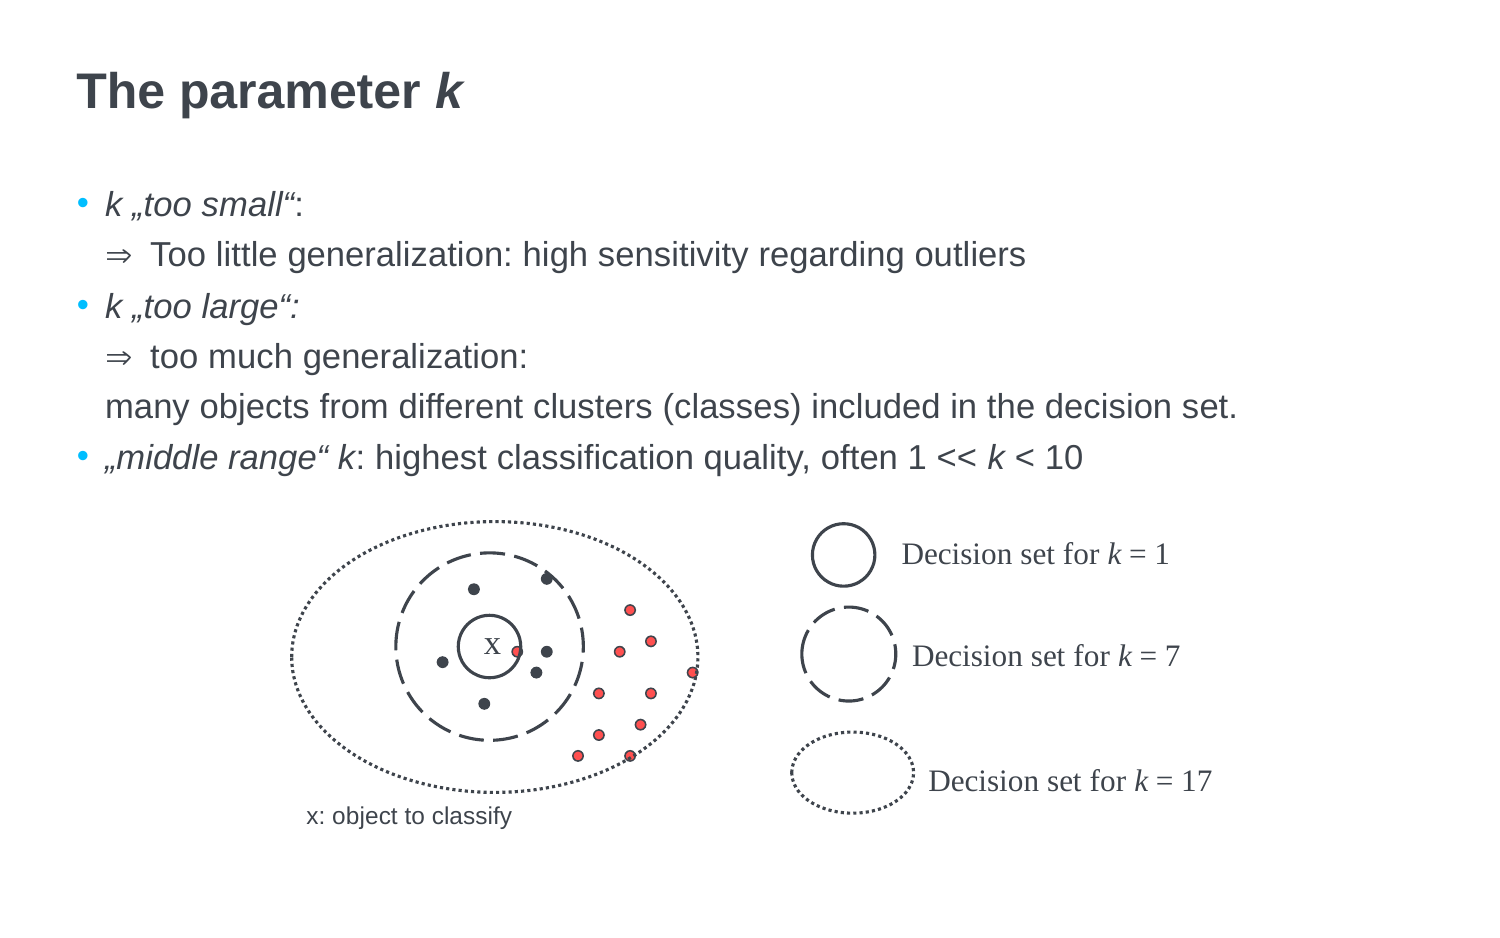

# The parameter k
k „too small“:
⇒ Too little generalization: high sensitivity regarding outliers
k „too large“:
⇒ too much generalization:
many objects from different clusters (classes) included in the decision set.
„middle range“ k: highest classification quality, often 1 << k < 10

x

Decision set for k = 1

Decision set for k = 7

Decision set for k = 17
x: object to classify